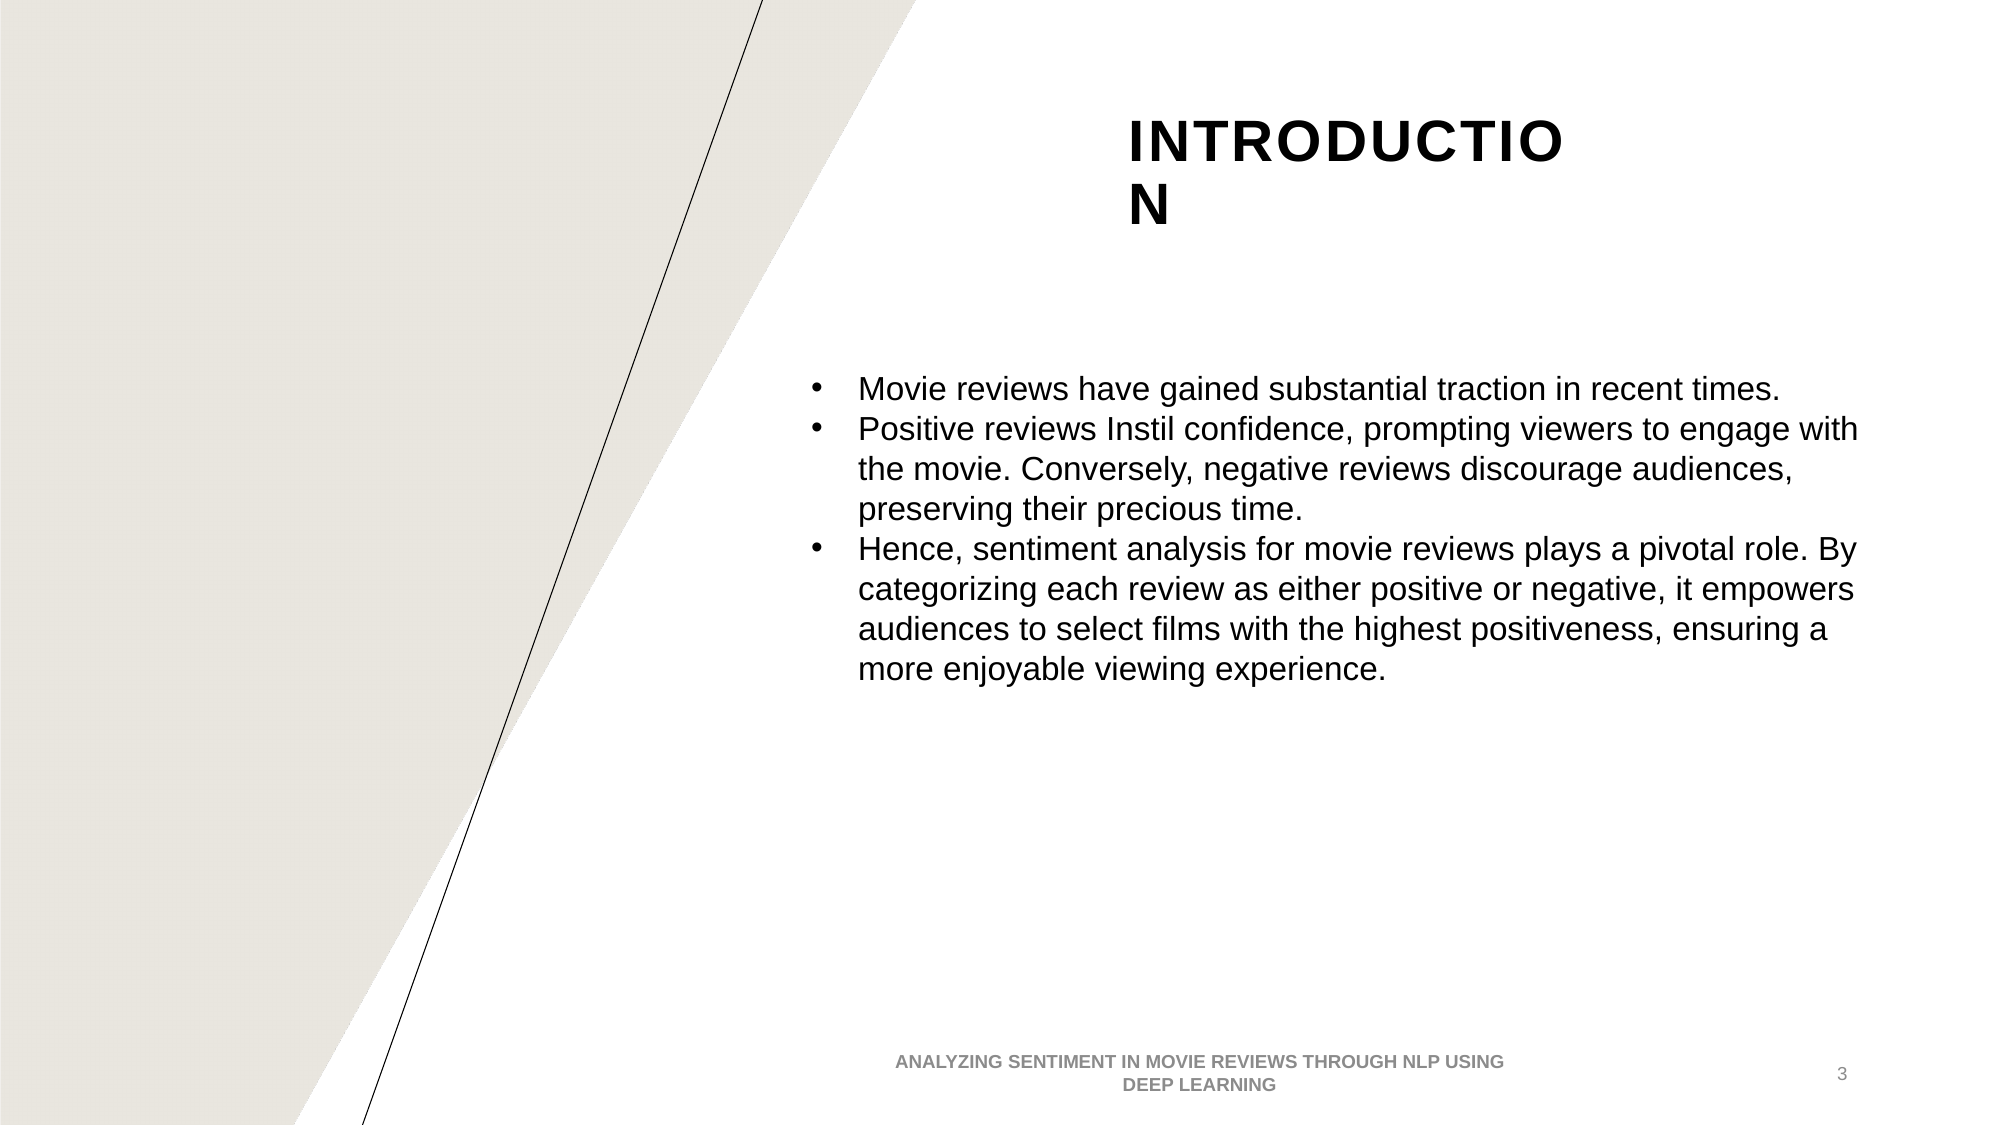

# Introduction
Movie reviews have gained substantial traction in recent times.
Positive reviews Instil confidence, prompting viewers to engage with the movie. Conversely, negative reviews discourage audiences, preserving their precious time.
Hence, sentiment analysis for movie reviews plays a pivotal role. By categorizing each review as either positive or negative, it empowers audiences to select films with the highest positiveness, ensuring a more enjoyable viewing experience.

ANALYZING SENTIMENT IN MOVIE REVIEWS THROUGH NLP USING DEEP LEARNING
3